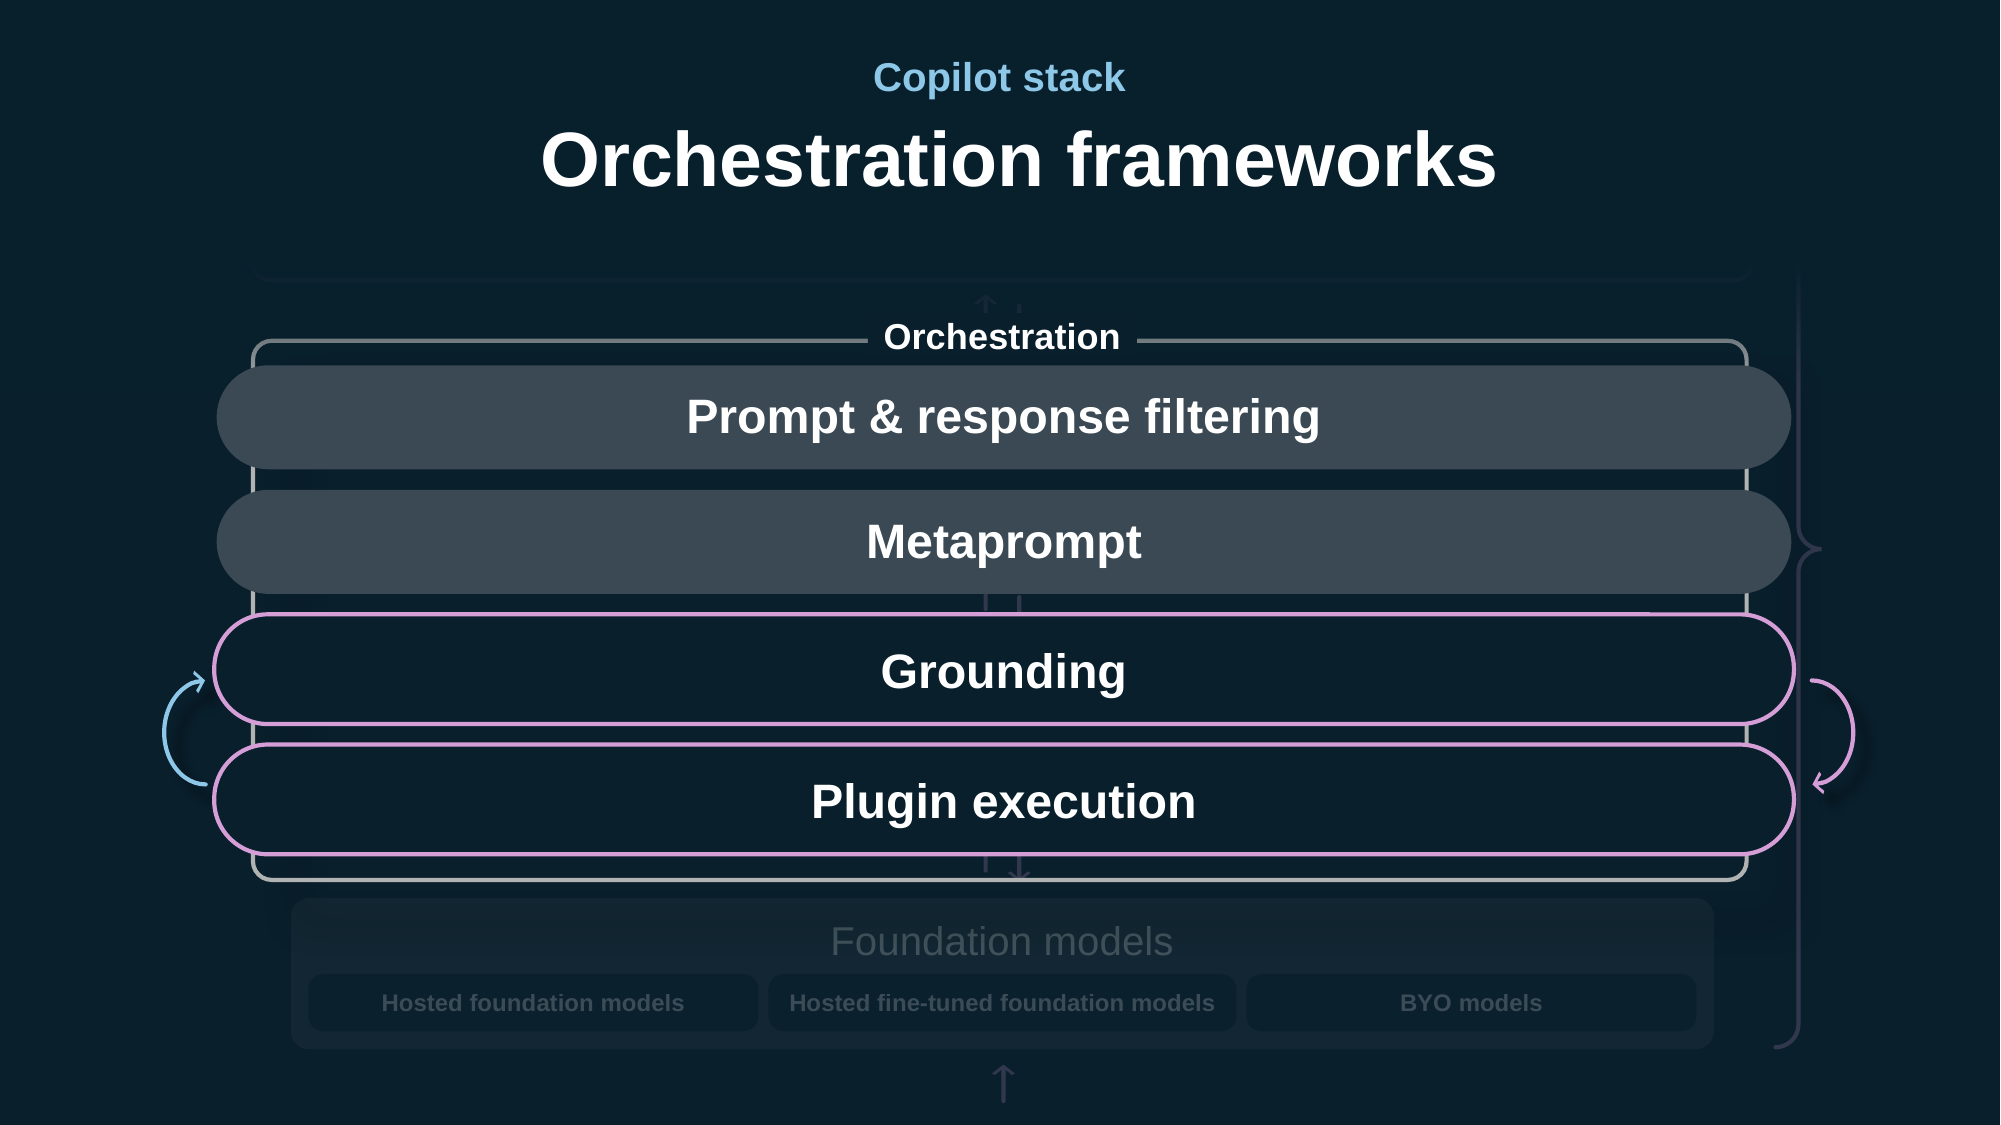

Copilot frontend

Copilot stack

Plugin extensibility
Orchestration frameworks
UX
Orchestration

Prompt & response filtering
Metaprompt
Grounding

Plugin execution
Foundation models
Hosted foundation models
Hosted fine-tuned foundation models
BYO models